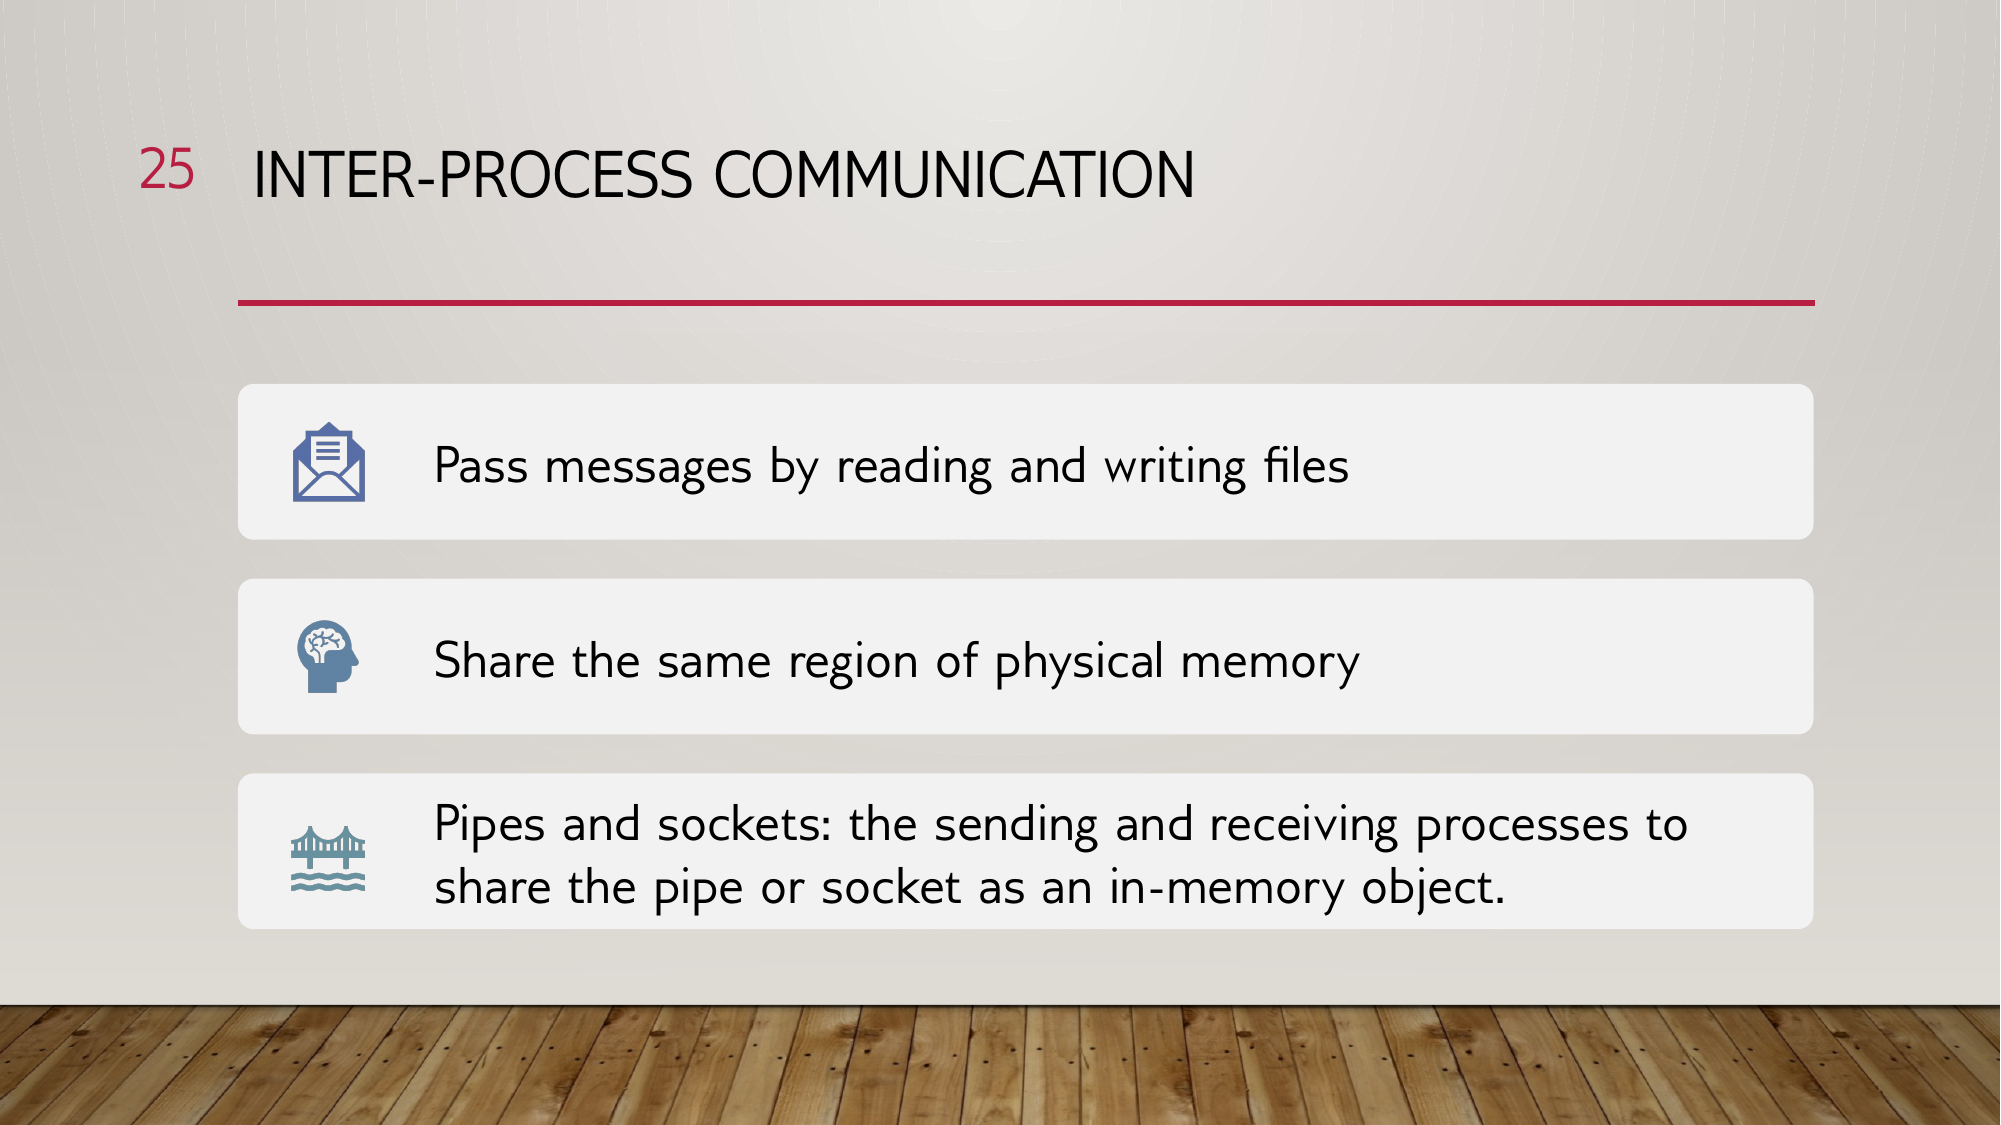

25
# Inter-process communication
Pass messages by reading and writing files
Share the same region of physical memory
Pipes and sockets: the sending and receiving processes to share the pipe or socket as an in-memory object.